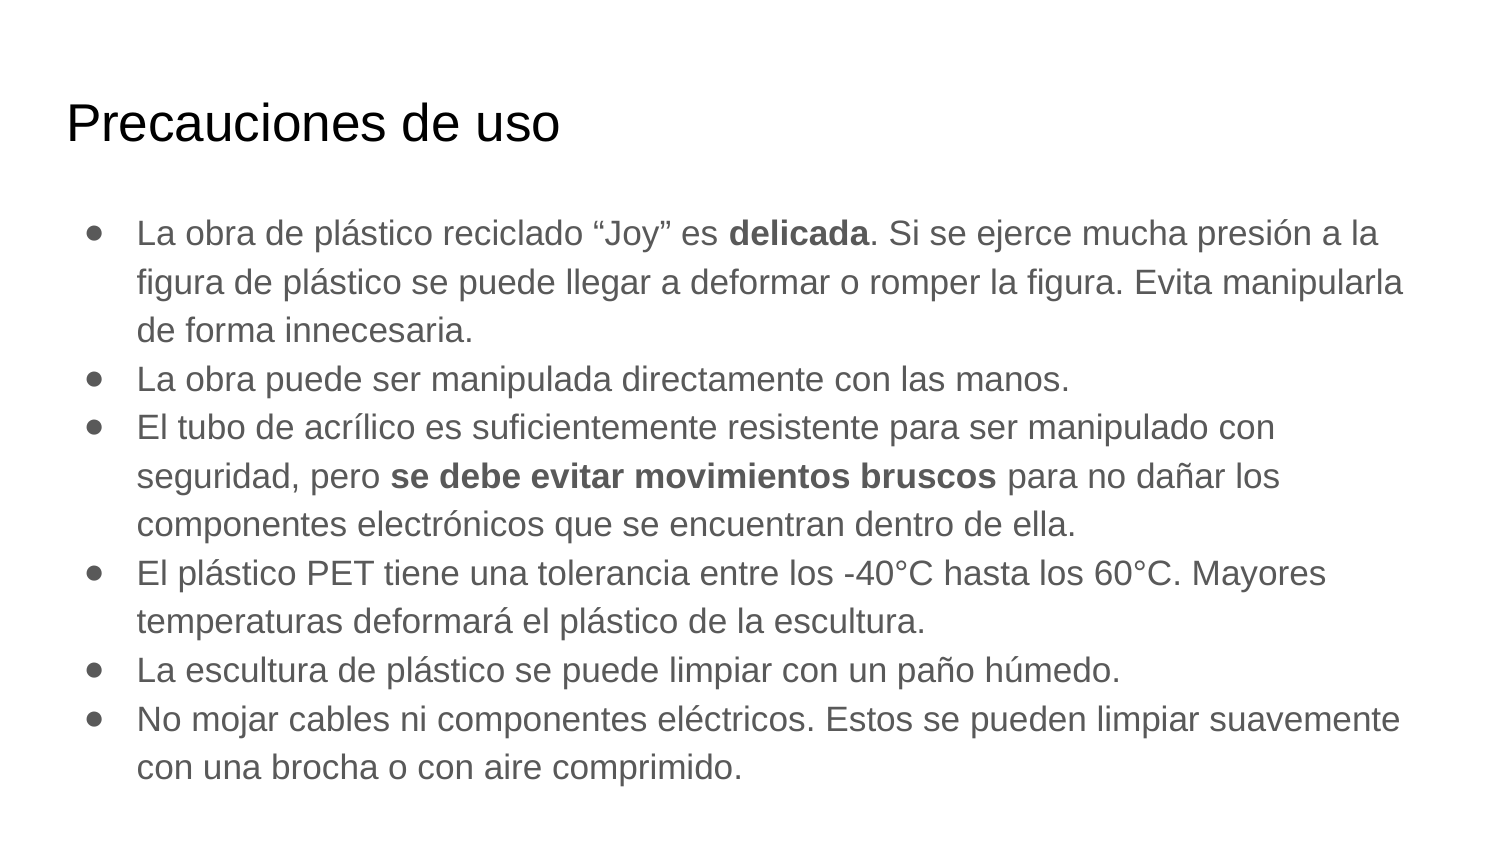

# Precauciones de uso
La obra de plástico reciclado “Joy” es delicada. Si se ejerce mucha presión a la figura de plástico se puede llegar a deformar o romper la figura. Evita manipularla de forma innecesaria.
La obra puede ser manipulada directamente con las manos.
El tubo de acrílico es suficientemente resistente para ser manipulado con seguridad, pero se debe evitar movimientos bruscos para no dañar los componentes electrónicos que se encuentran dentro de ella.
El plástico PET tiene una tolerancia entre los -40°C hasta los 60°C. Mayores temperaturas deformará el plástico de la escultura.
La escultura de plástico se puede limpiar con un paño húmedo.
No mojar cables ni componentes eléctricos. Estos se pueden limpiar suavemente con una brocha o con aire comprimido.